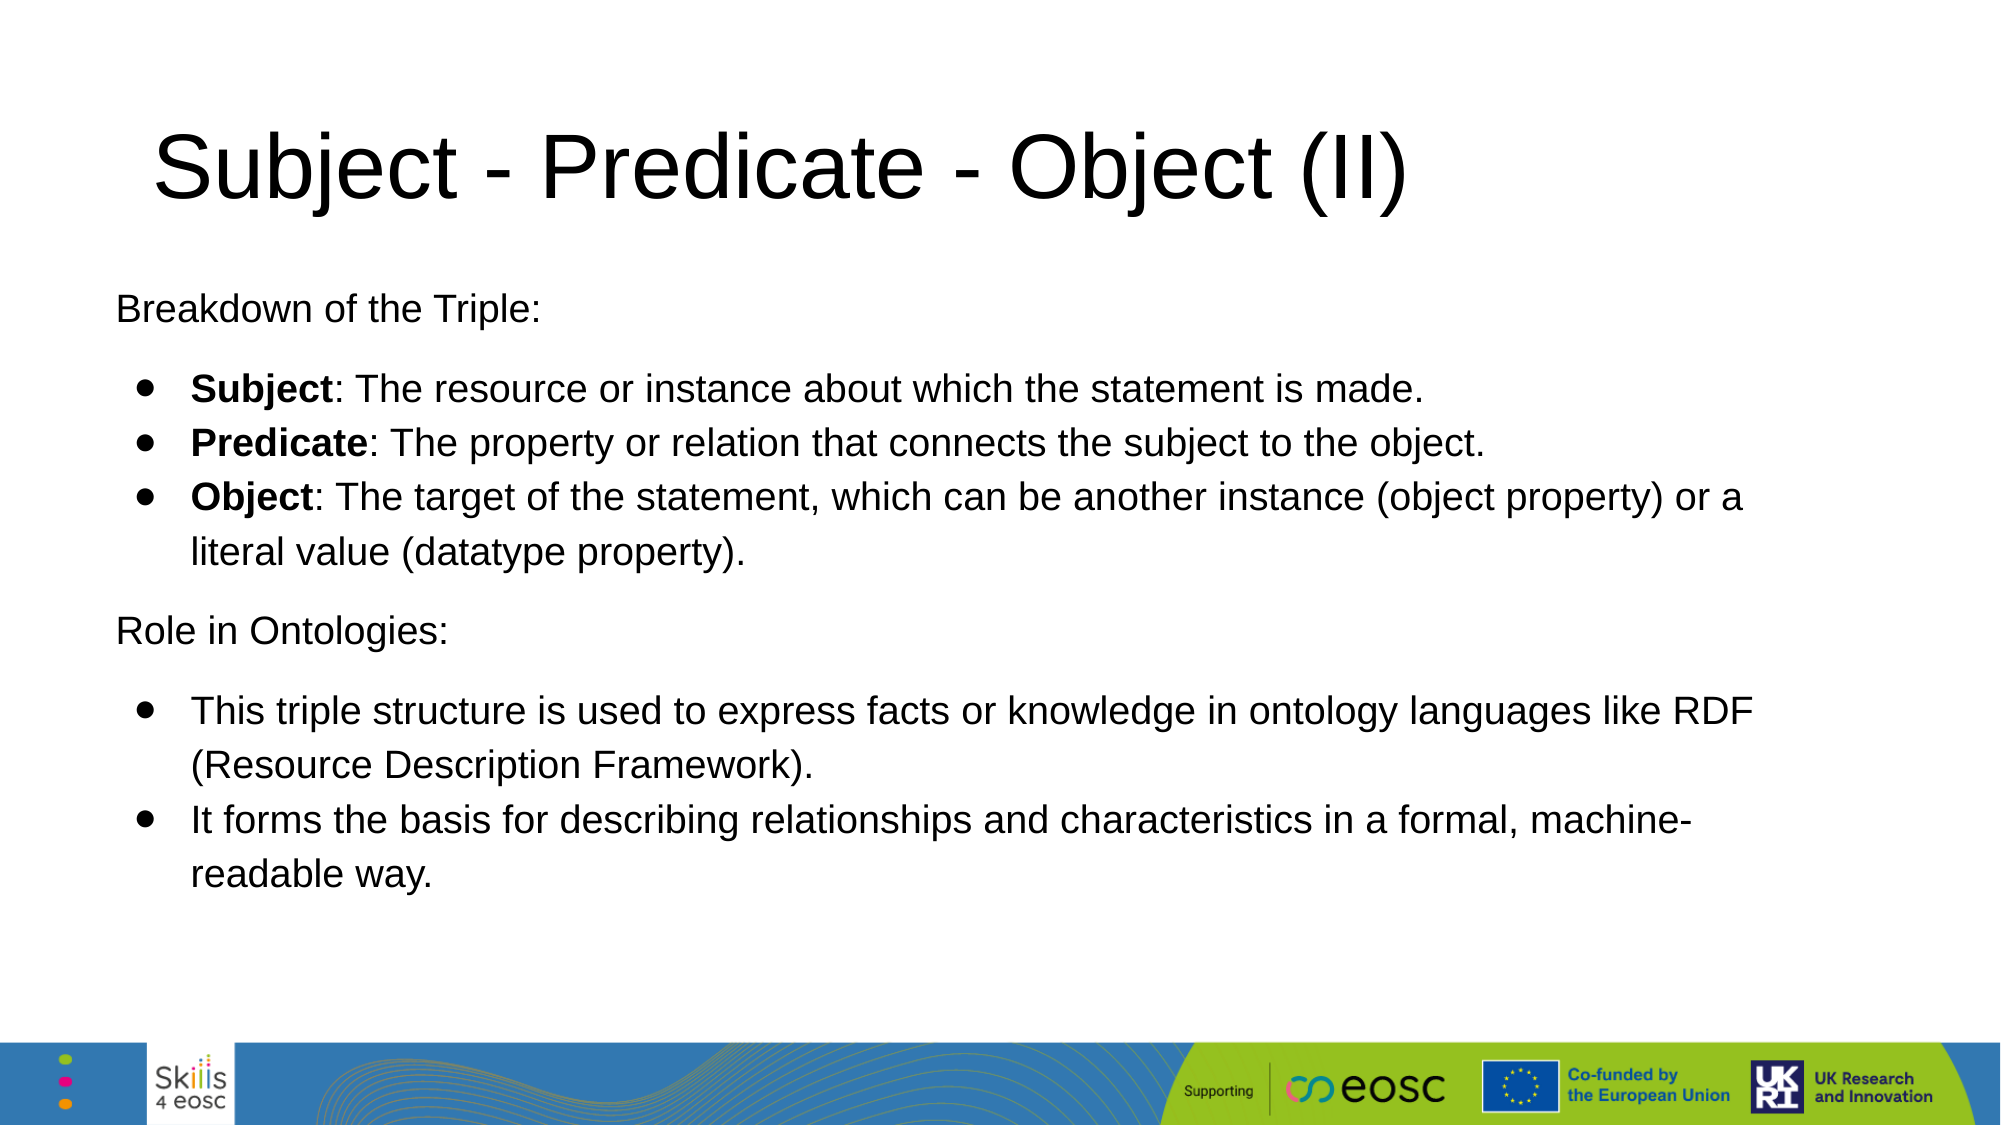

# Subject - Predicate - Object (II)
Breakdown of the Triple:
Subject: The resource or instance about which the statement is made.
Predicate: The property or relation that connects the subject to the object.
Object: The target of the statement, which can be another instance (object property) or a literal value (datatype property).
Role in Ontologies:
This triple structure is used to express facts or knowledge in ontology languages like RDF (Resource Description Framework).
It forms the basis for describing relationships and characteristics in a formal, machine-readable way.